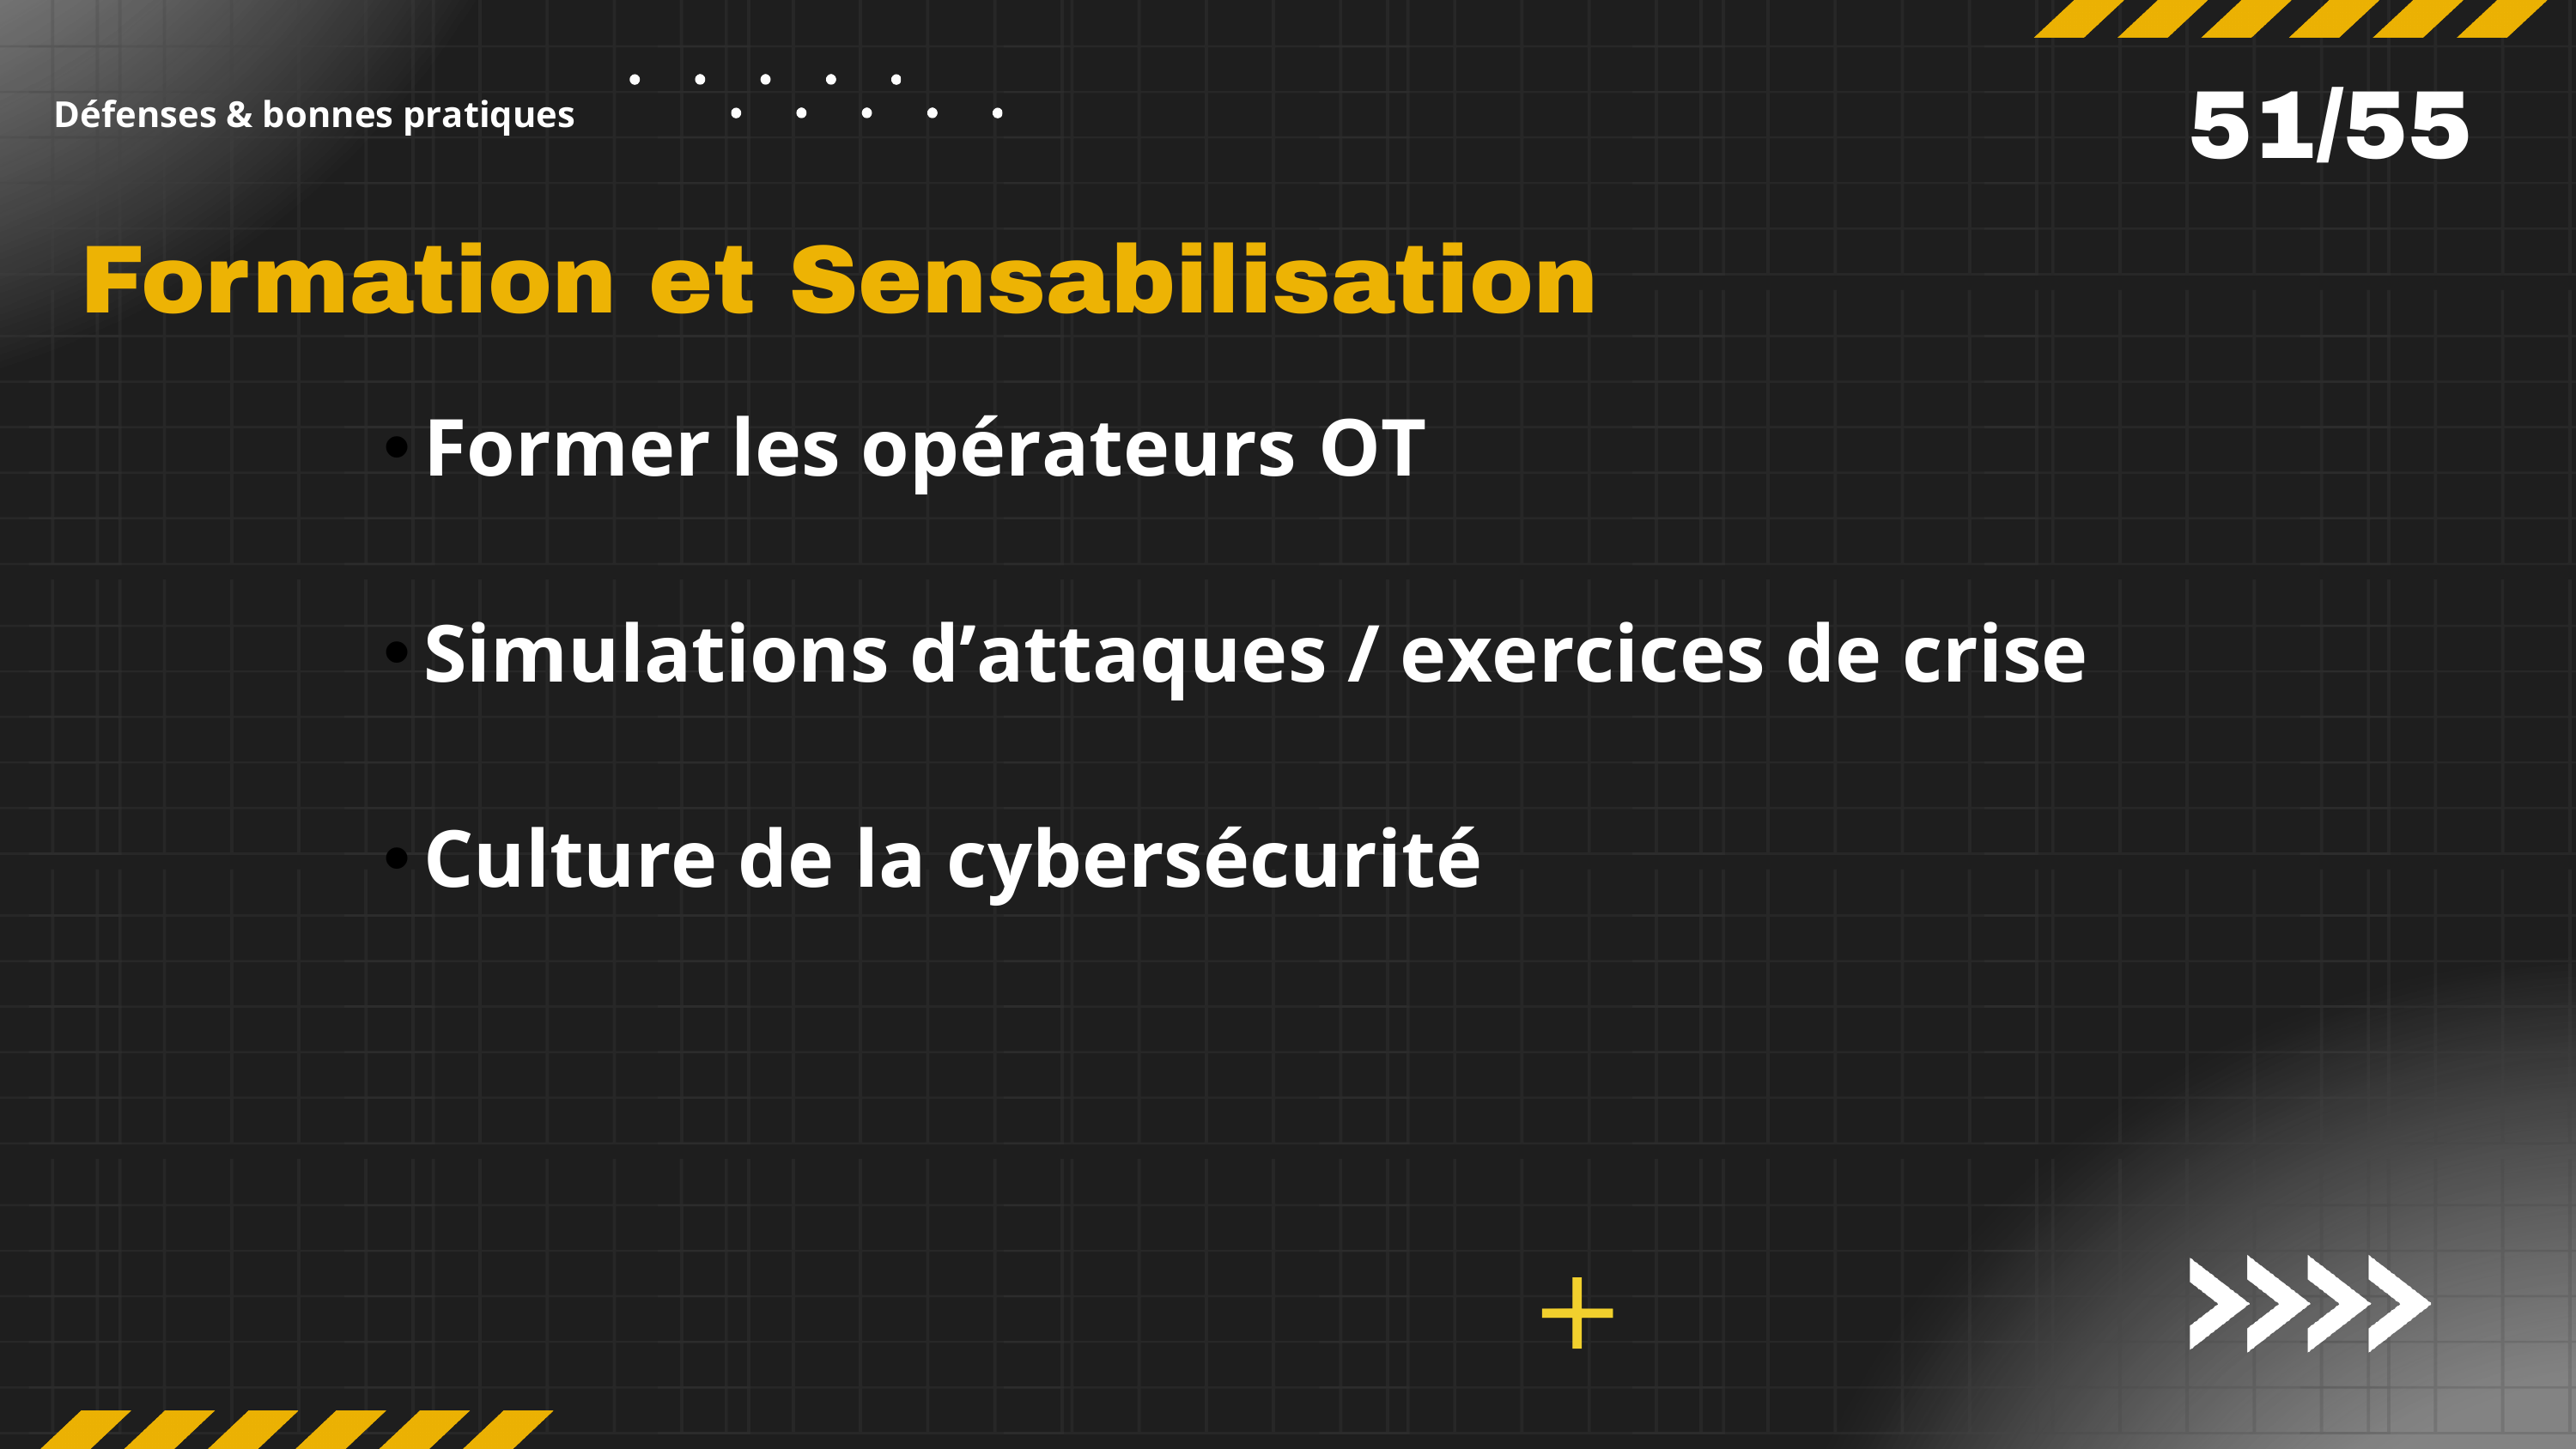

51/55
Défenses & bonnes pratiques

Formation et Sensabilisation
Former les opérateurs OT

Simulations d’attaques / exercices de crise

Culture de la cybersécurité